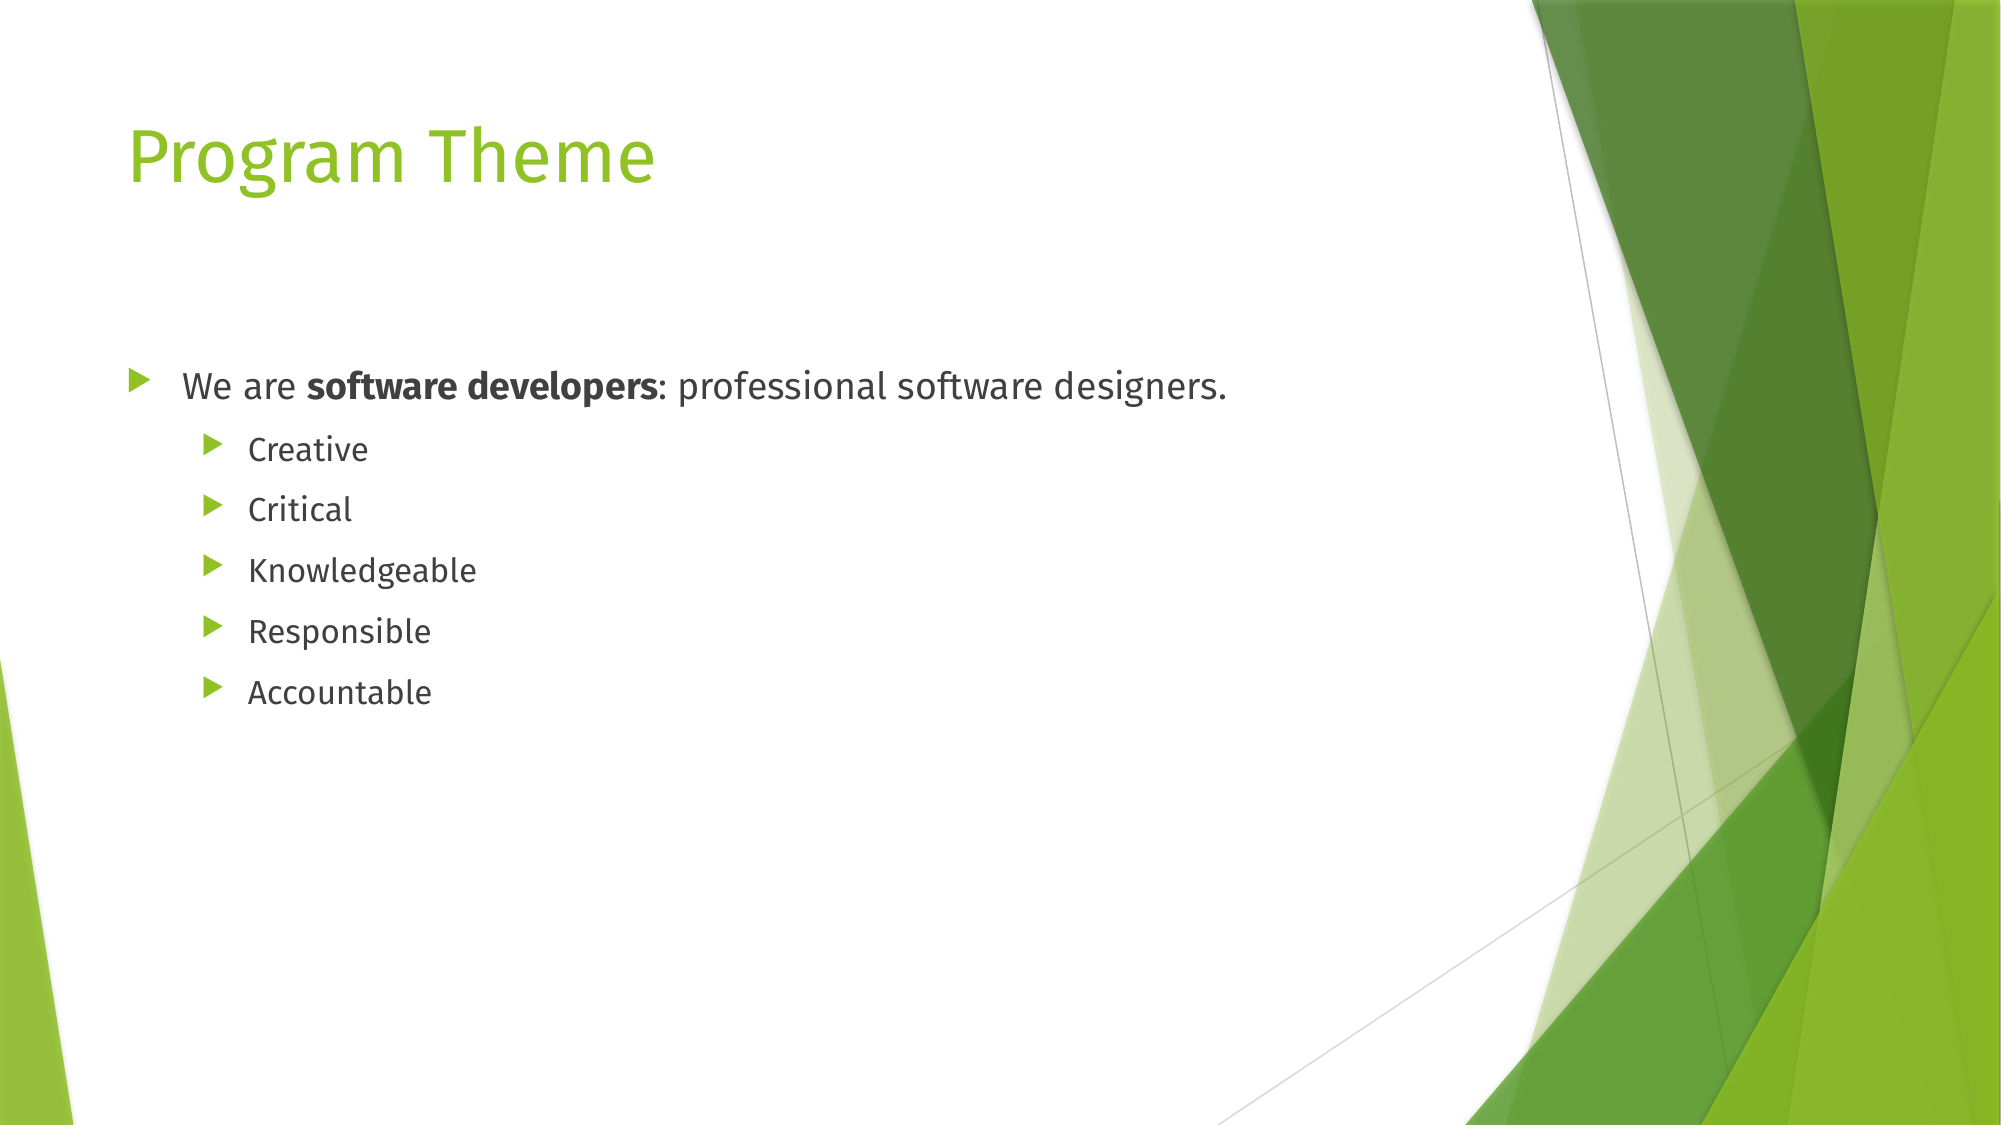

# Program Theme
We are software developers: professional software designers.
Creative
Critical
Knowledgeable
Responsible
Accountable